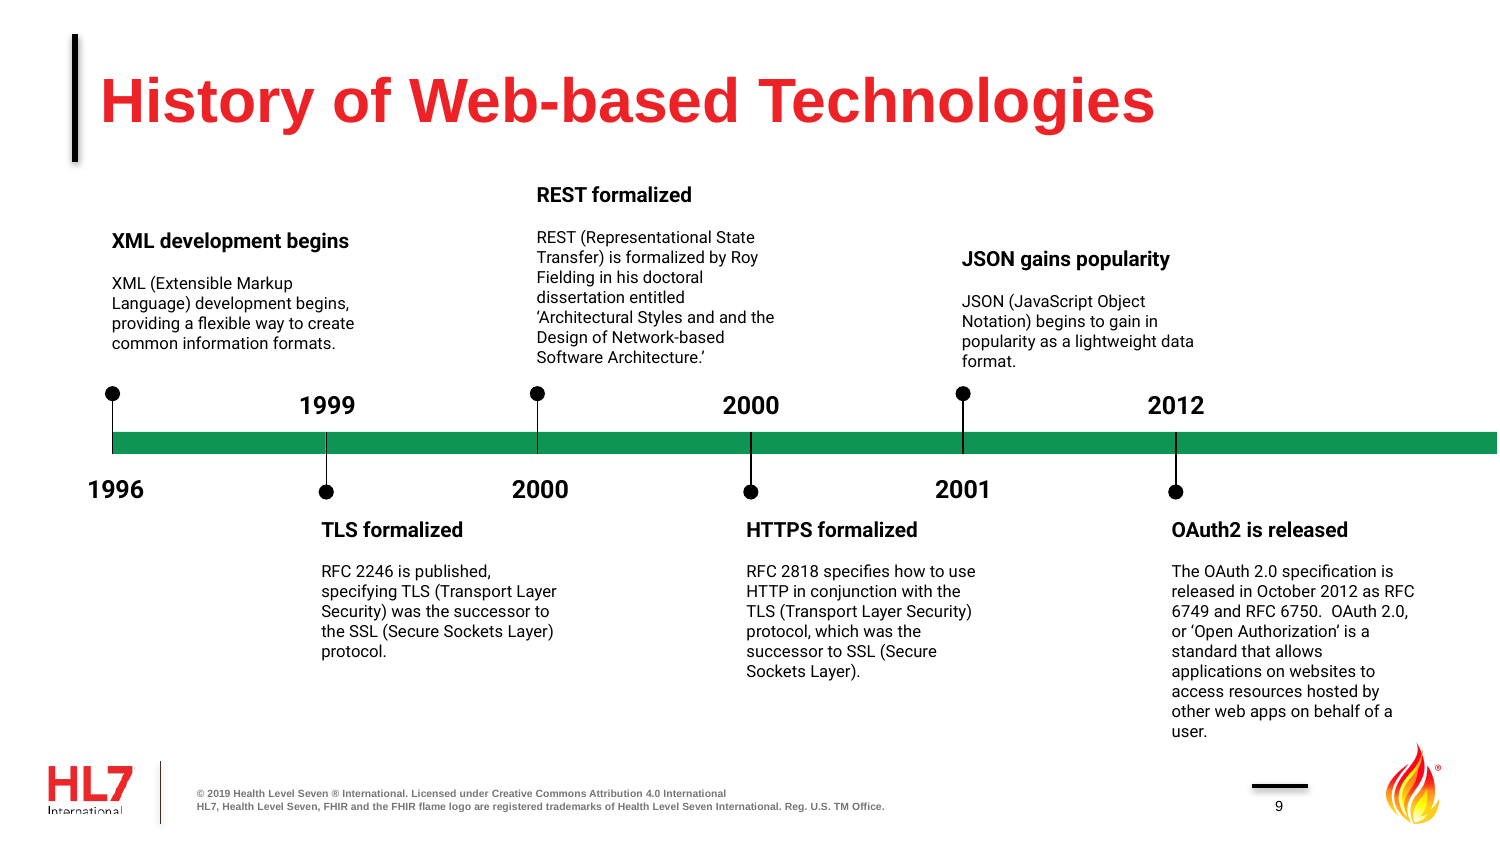

# History of Web-based Technologies
REST formalized

REST (Representational State Transfer) is formalized by Roy Fielding in his doctoral dissertation entitled ‘Architectural Styles and and the Design of Network-based Software Architecture.’

2000
XML development begins

XML (Extensible Markup Language) development begins, providing a flexible way to create common information formats.

1996
JSON gains popularity

JSON (JavaScript Object Notation) begins to gain in popularity as a lightweight data format.

2001
1999

TLS formalized

RFC 2246 is published, specifying TLS (Transport Layer Security) was the successor to the SSL (Secure Sockets Layer) protocol.
2000

HTTPS formalized

RFC 2818 specifies how to use HTTP in conjunction with the TLS (Transport Layer Security) protocol, which was the successor to SSL (Secure Sockets Layer).
2012

OAuth2 is released

The OAuth 2.0 specification is released in October 2012 as RFC 6749 and RFC 6750.  OAuth 2.0, or ‘Open Authorization’ is a standard that allows applications on websites to access resources hosted by other web apps on behalf of a user.
© 2019 Health Level Seven ® International. Licensed under Creative Commons Attribution 4.0 International
HL7, Health Level Seven, FHIR and the FHIR flame logo are registered trademarks of Health Level Seven International. Reg. U.S. TM Office.
9